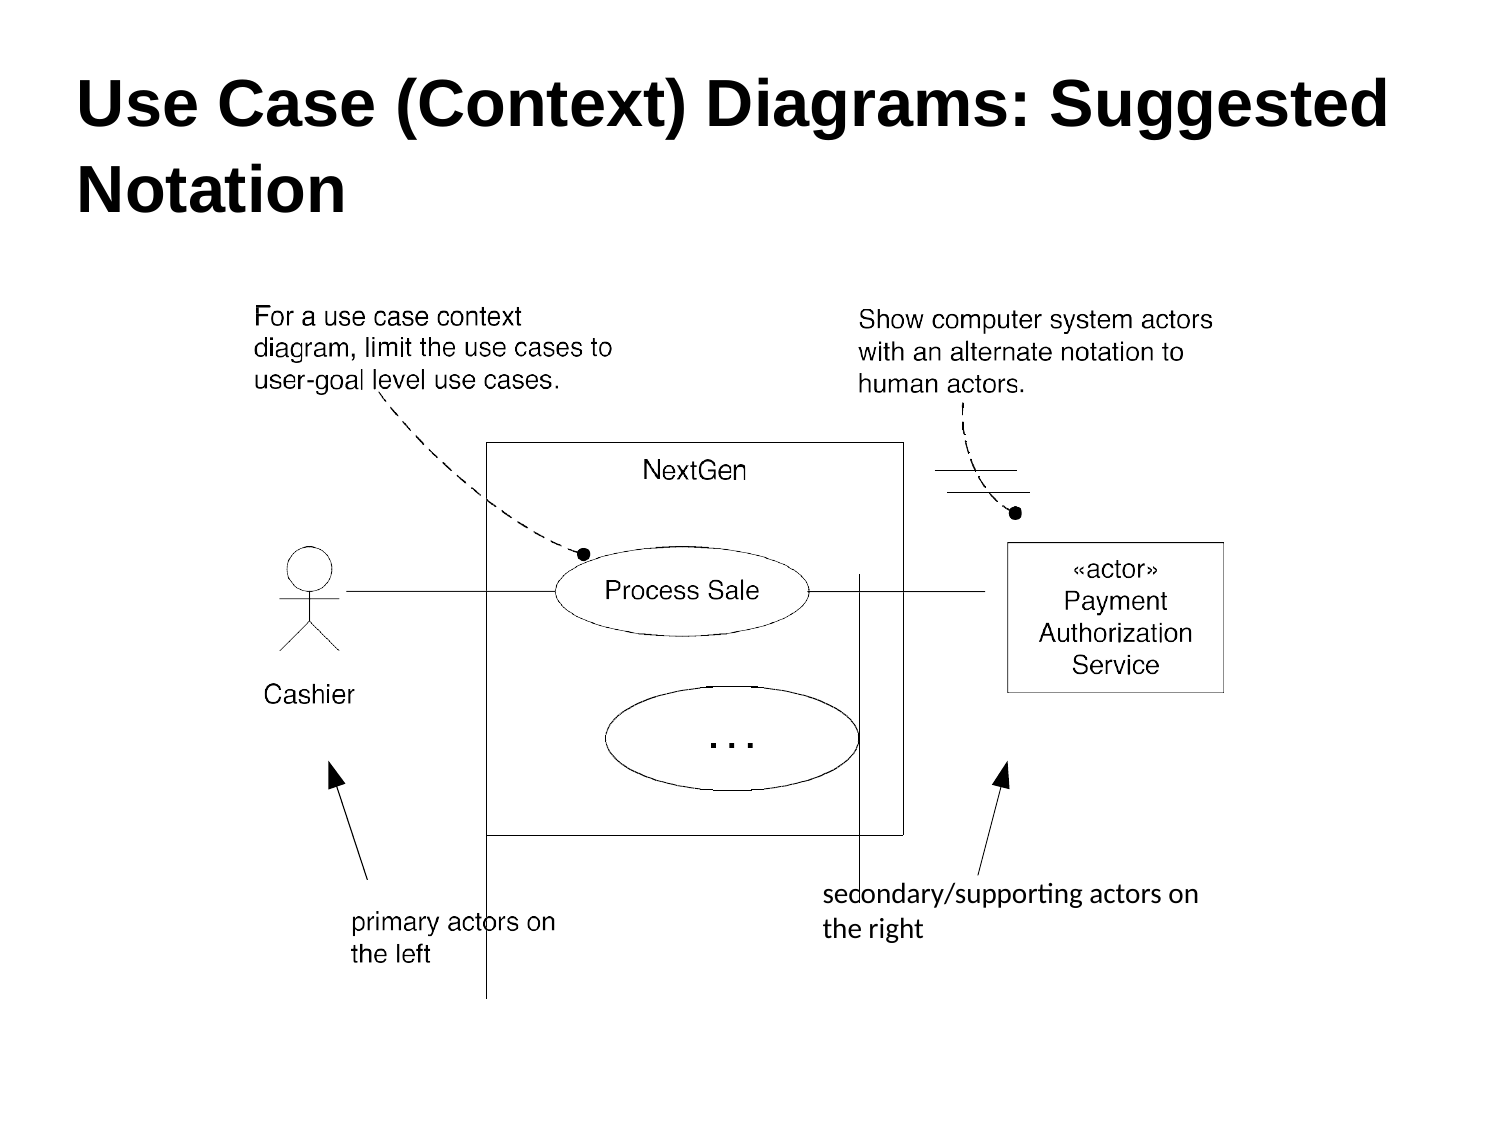

# Use Case (Context) Diagrams: Suggested Notation

secondary/supporting actors on the right